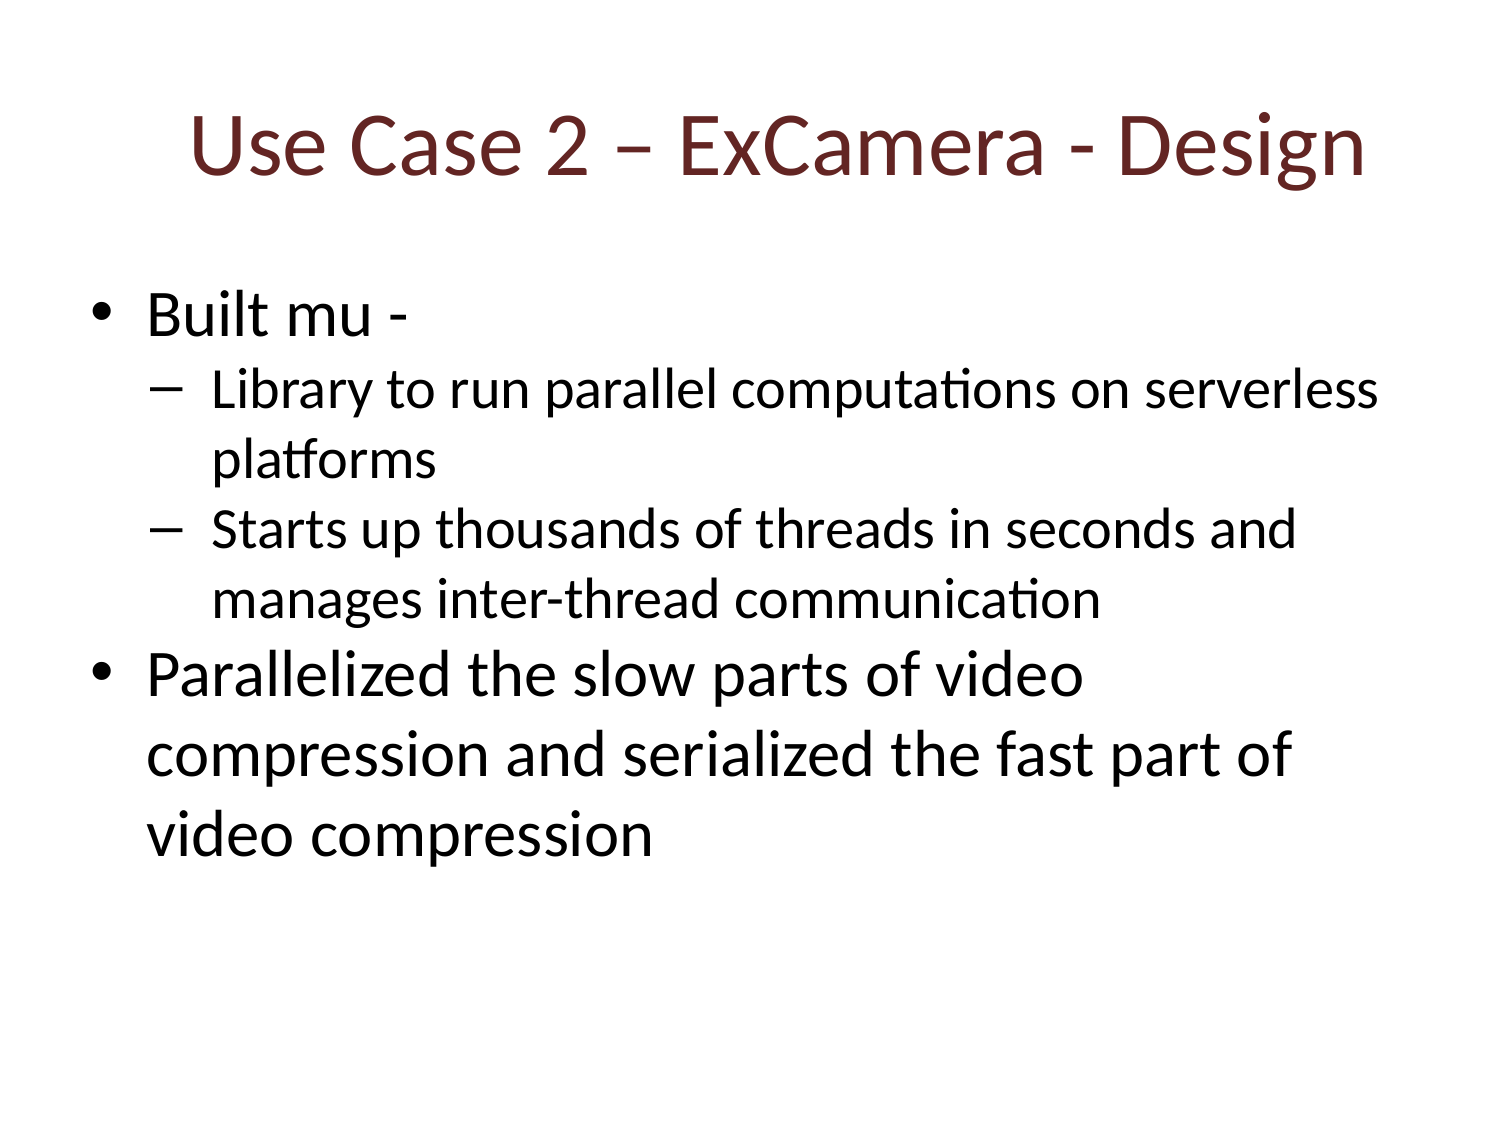

# Use Case 2 – ExCamera - Design
Built mu -
Library to run parallel computations on serverless platforms
Starts up thousands of threads in seconds and manages inter-thread communication
Parallelized the slow parts of video compression and serialized the fast part of video compression